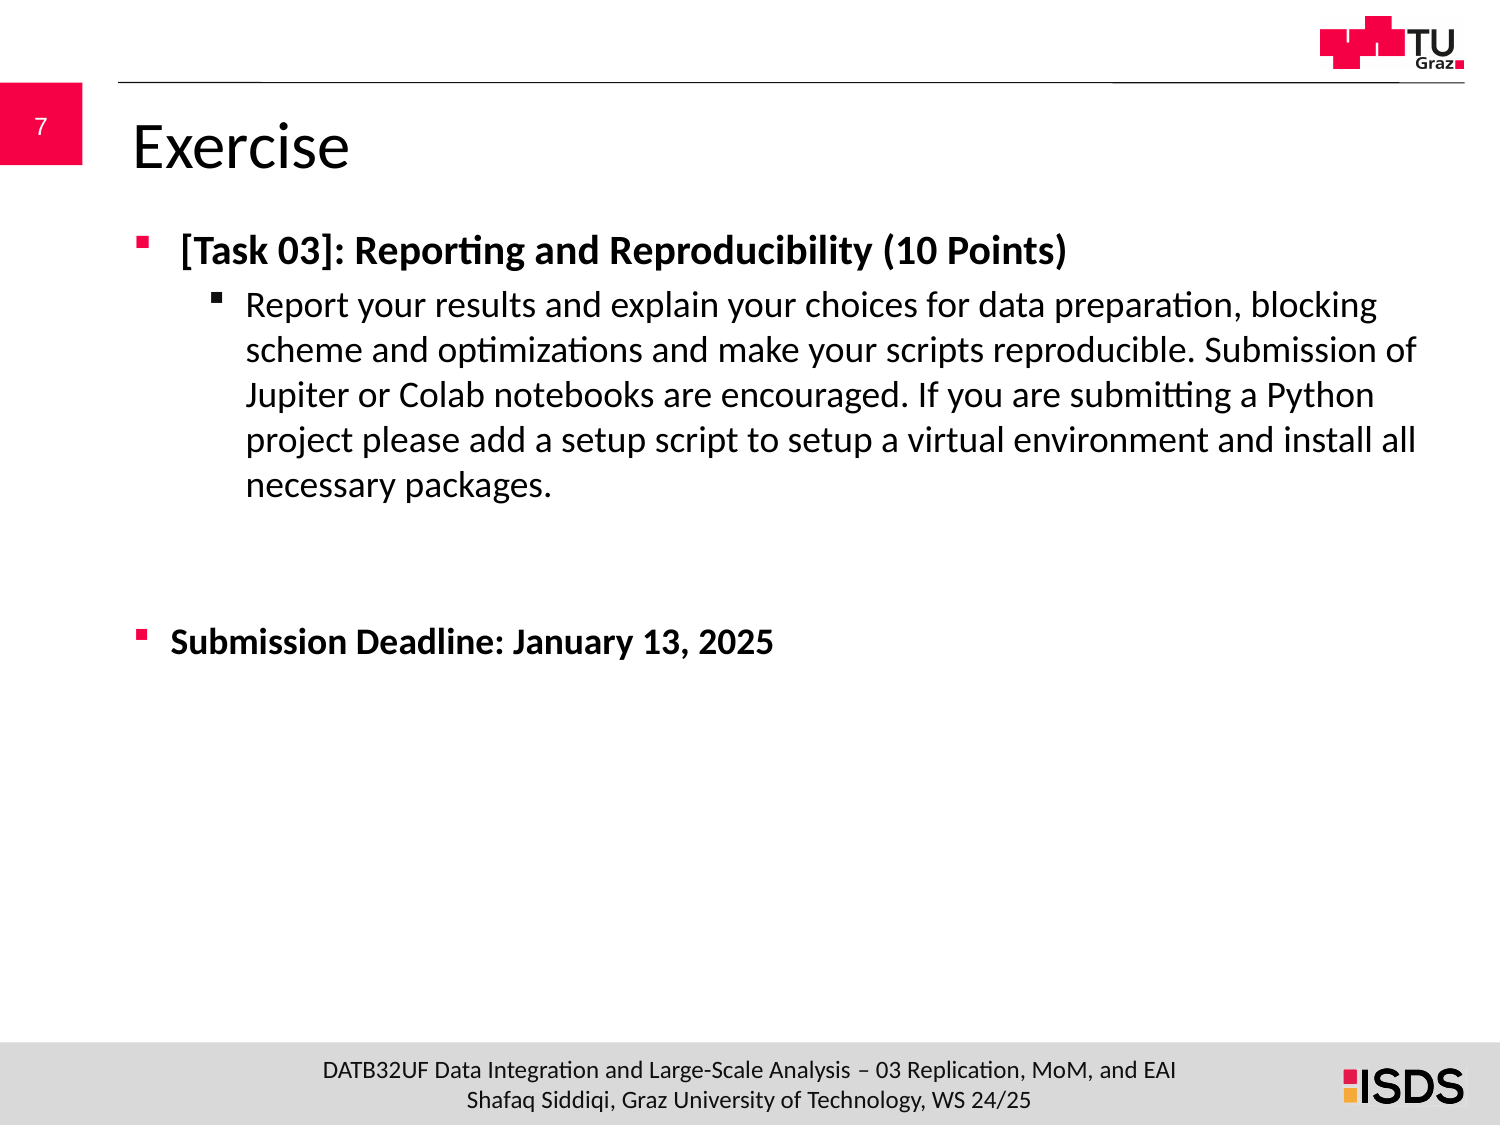

# Exercise
 [Task 03]: Reporting and Reproducibility (10 Points)
Report your results and explain your choices for data preparation, blocking scheme and optimizations and make your scripts reproducible. Submission of Jupiter or Colab notebooks are encouraged. If you are submitting a Python project please add a setup script to setup a virtual environment and install all necessary packages.

Submission Deadline: January 13, 2025